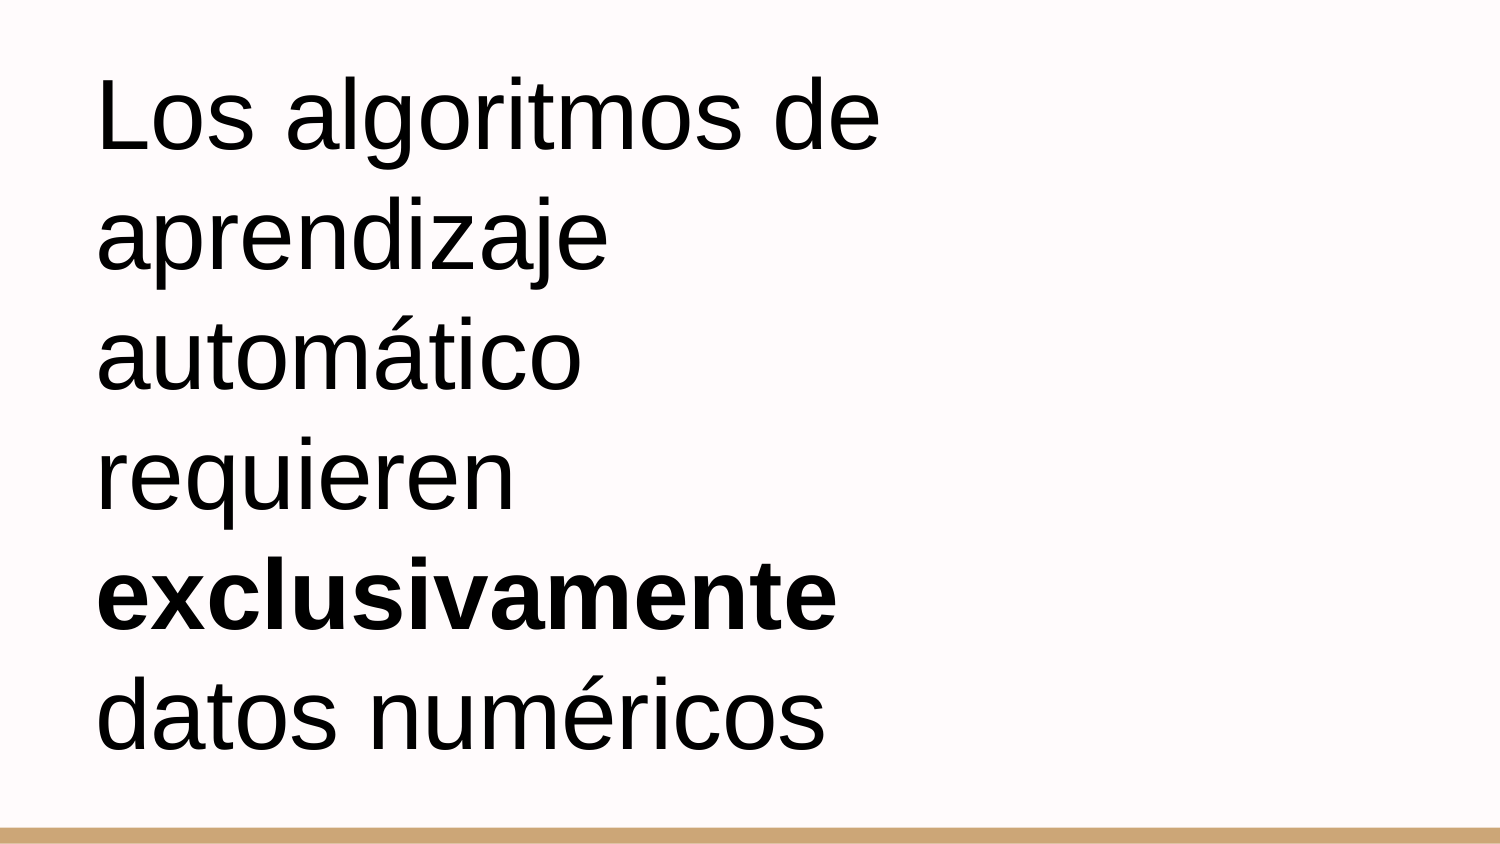

# Los algoritmos de aprendizaje automático requieren exclusivamente datos numéricos